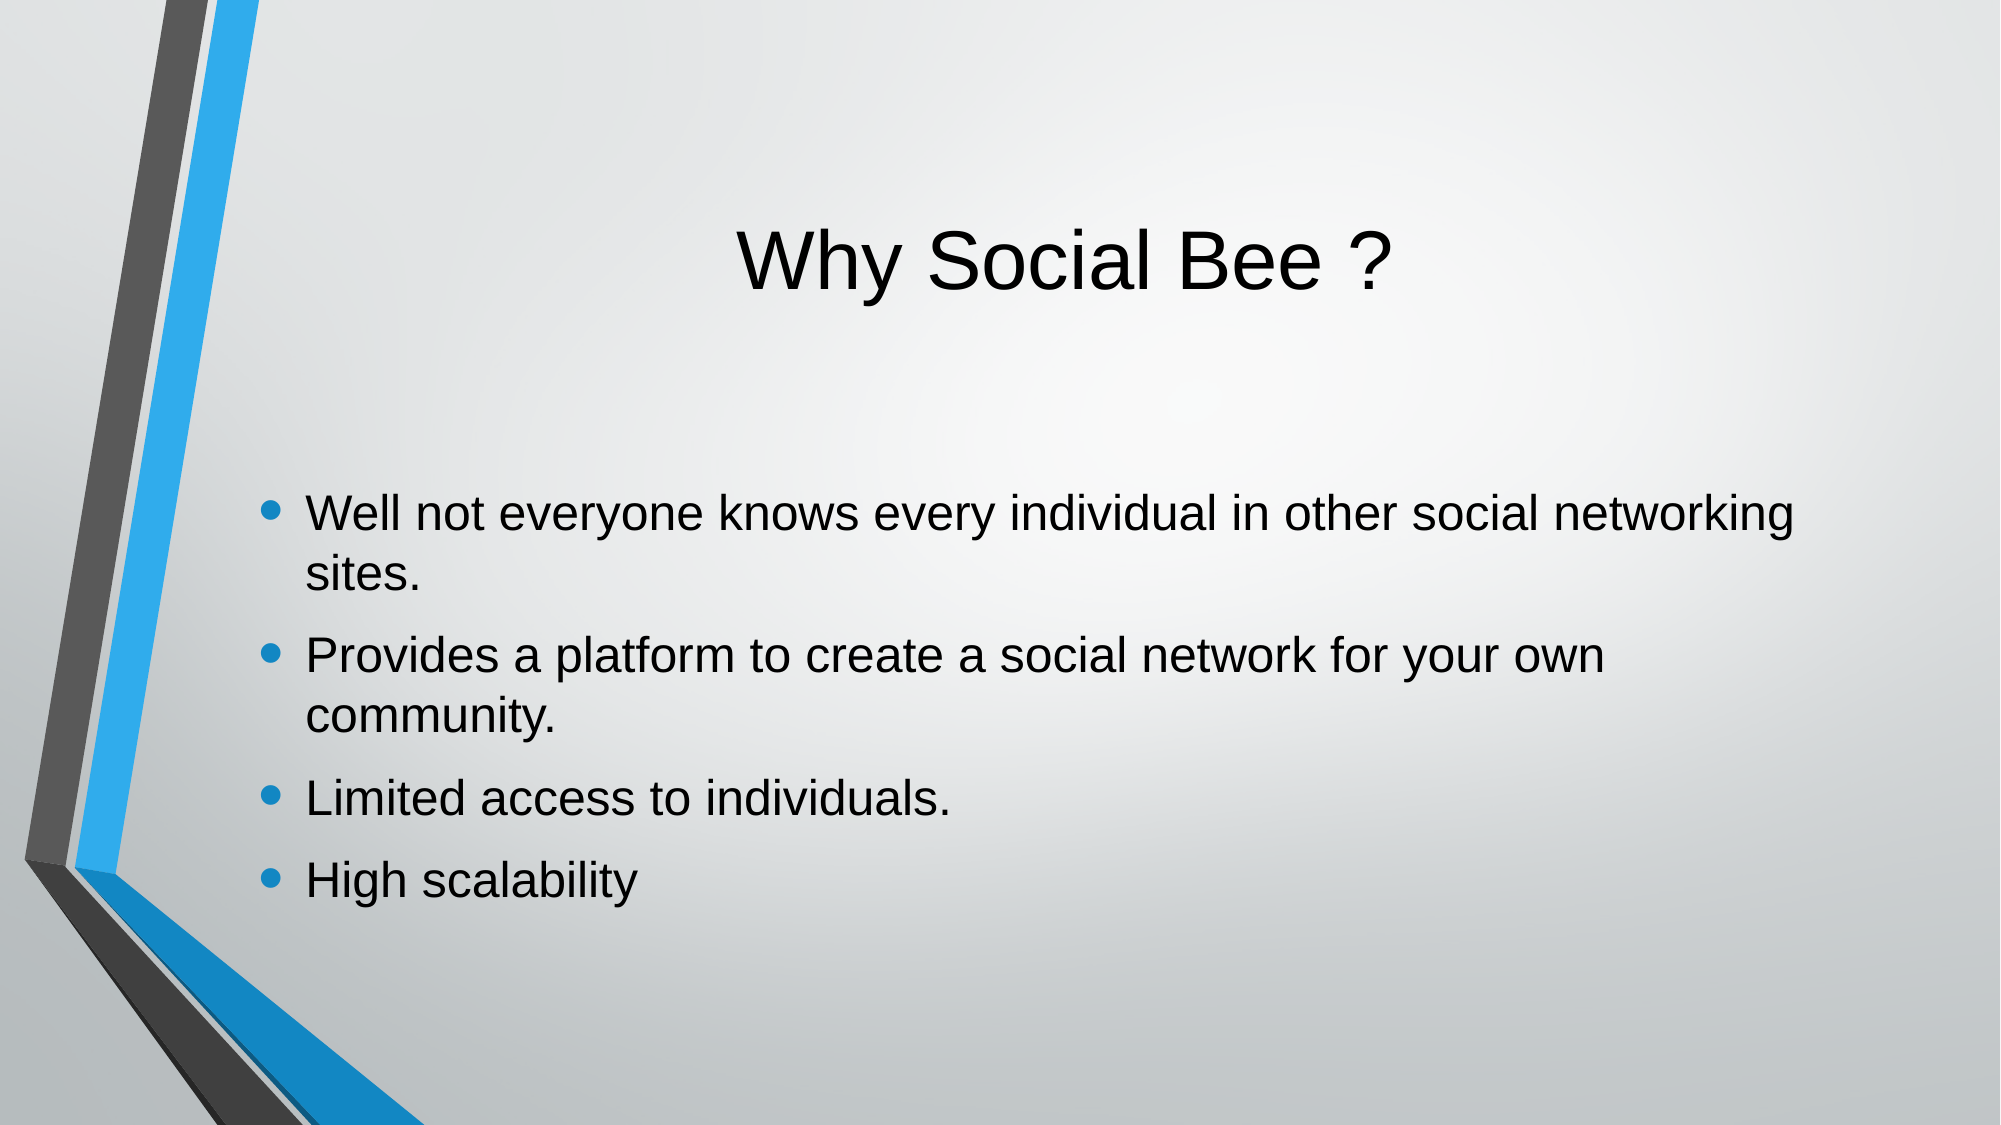

# Why Social Bee ?
Well not everyone knows every individual in other social networking sites.
Provides a platform to create a social network for your own community.
Limited access to individuals.
High scalability